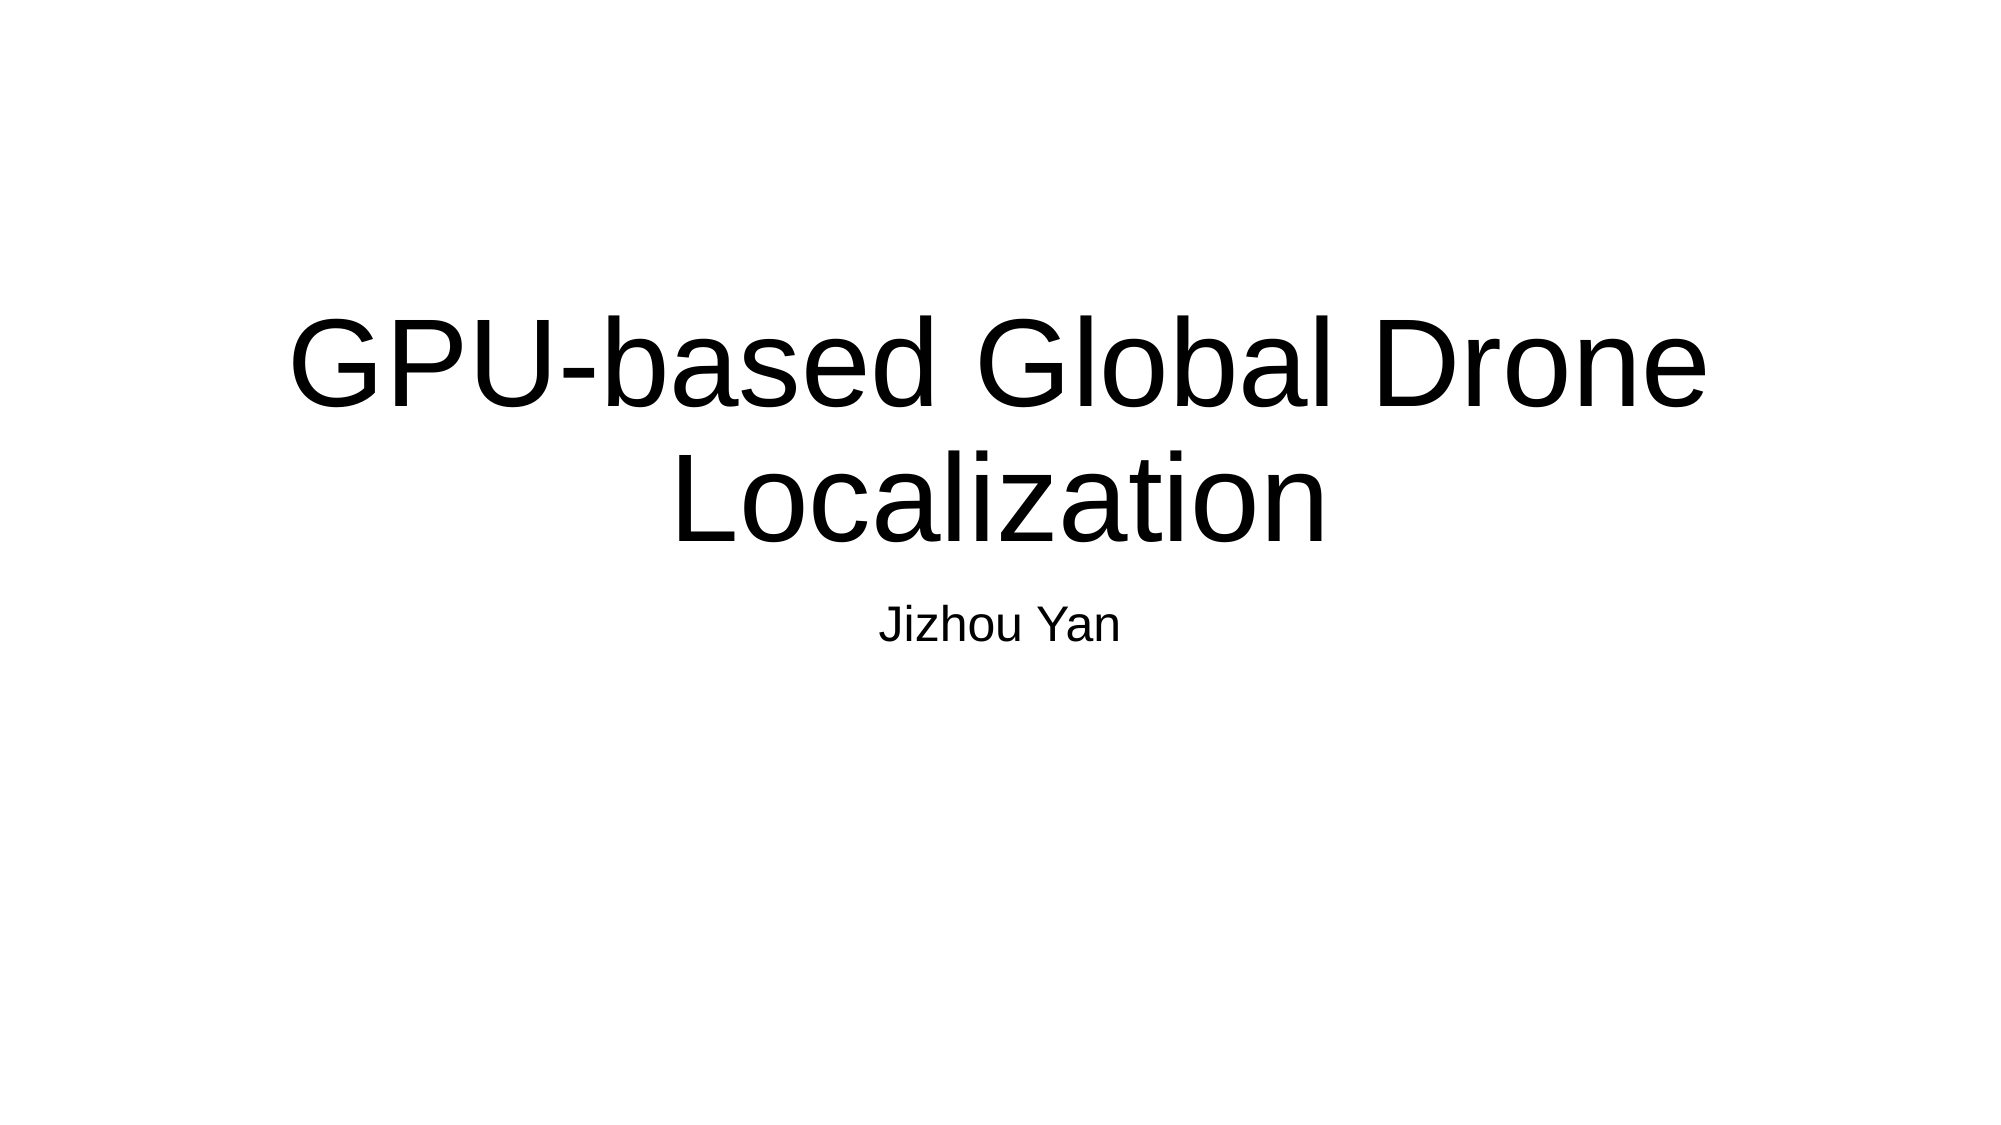

# GPU-based Global Drone Localization
Jizhou Yan